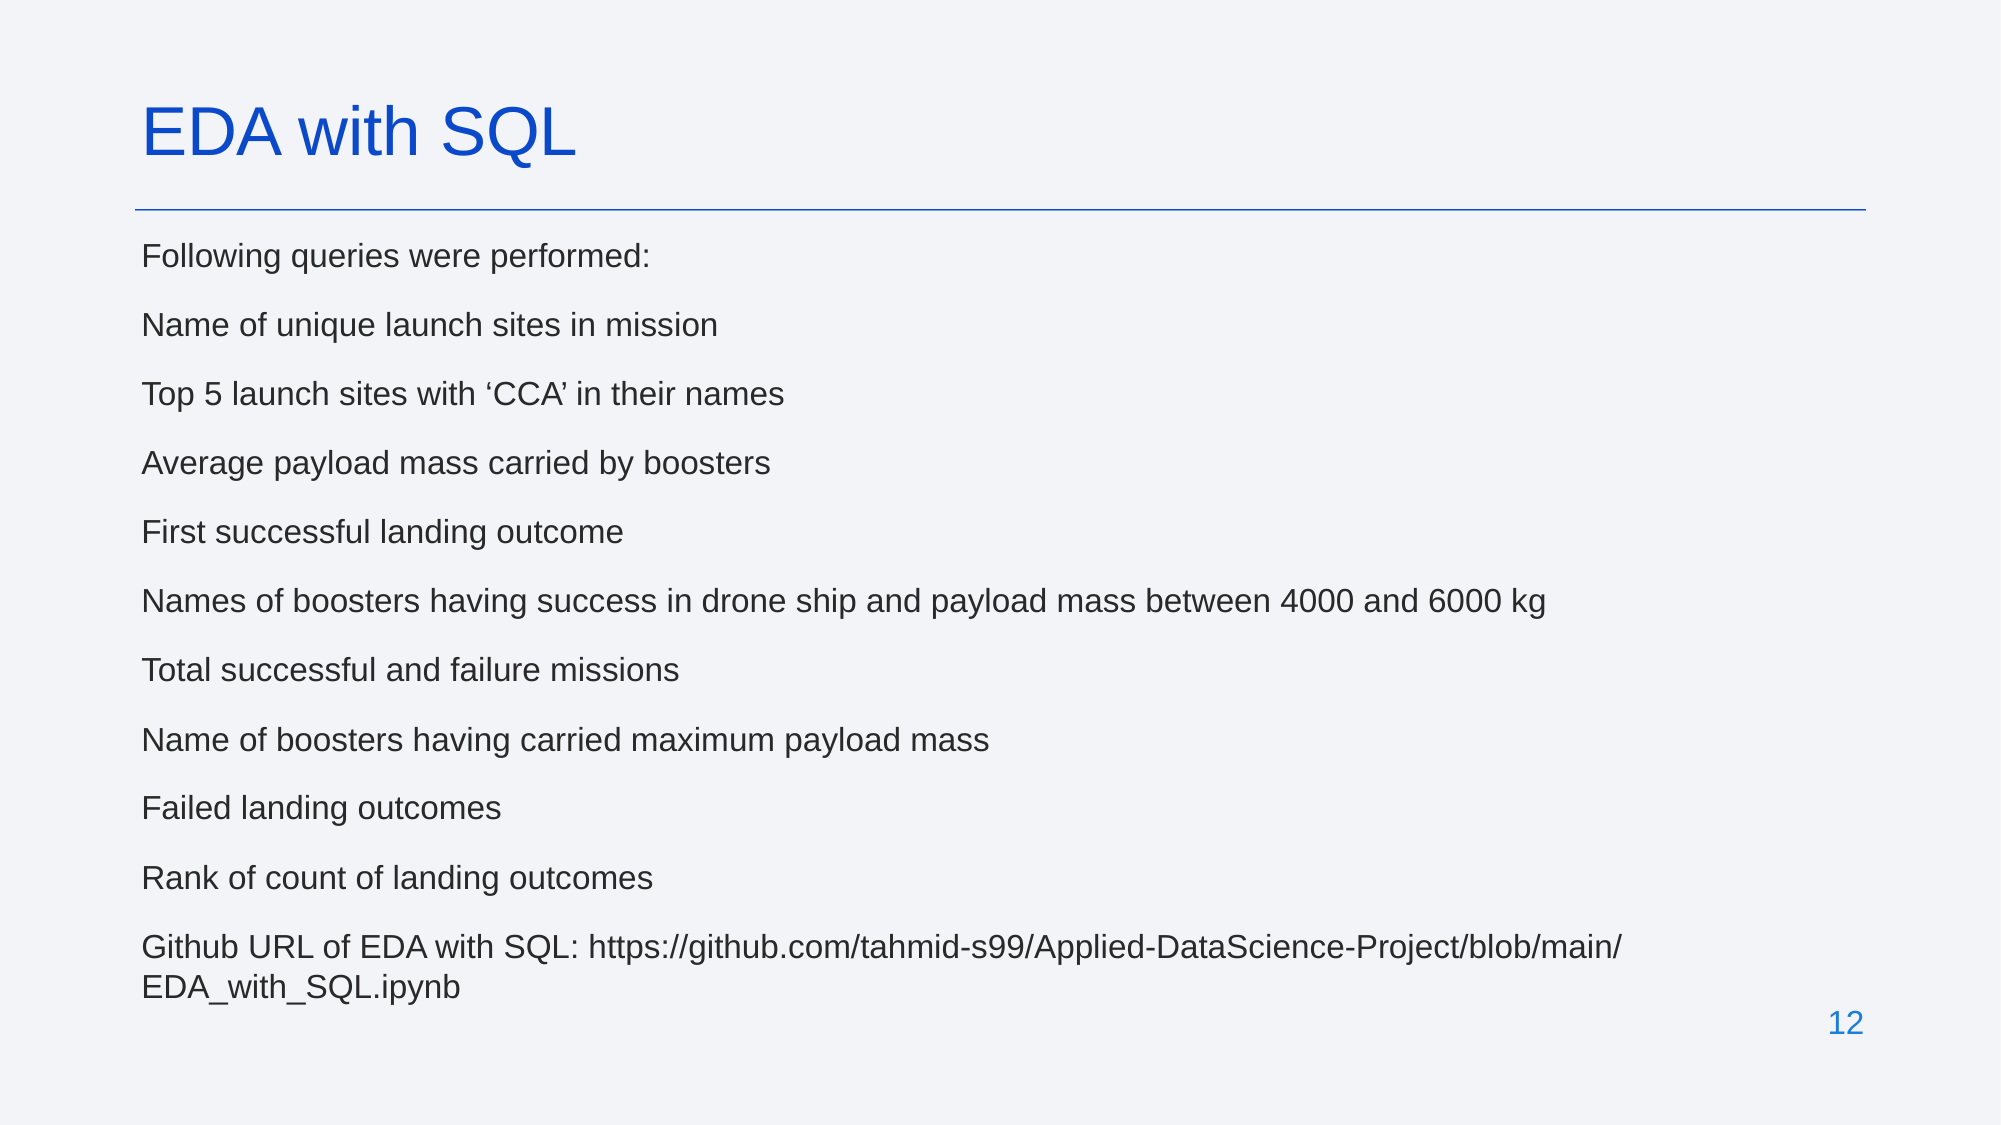

EDA with SQL
Following queries were performed:
Name of unique launch sites in mission
Top 5 launch sites with ‘CCA’ in their names
Average payload mass carried by boosters
First successful landing outcome
Names of boosters having success in drone ship and payload mass between 4000 and 6000 kg
Total successful and failure missions
Name of boosters having carried maximum payload mass
Failed landing outcomes
Rank of count of landing outcomes
Github URL of EDA with SQL: https://github.com/tahmid-s99/Applied-DataScience-Project/blob/main/EDA_with_SQL.ipynb

12